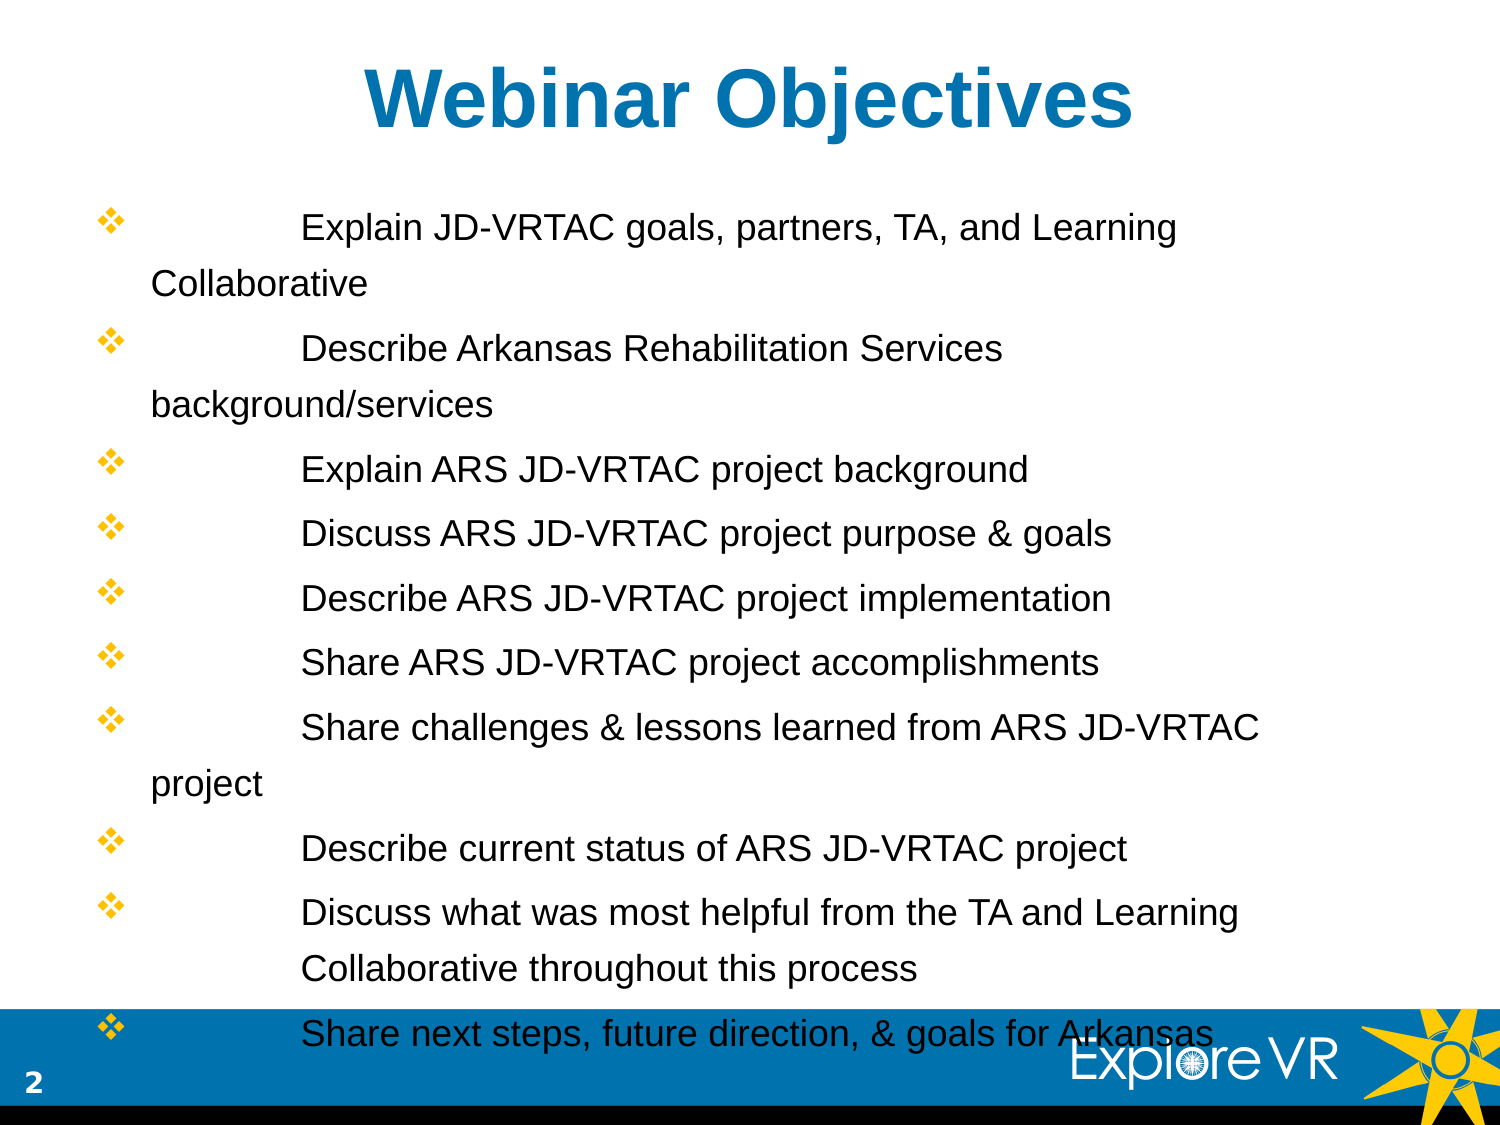

Webinar Objectives
	Explain JD-VRTAC goals, partners, TA, and Learning Collaborative
	Describe Arkansas Rehabilitation Services background/services
	Explain ARS JD-VRTAC project background
	Discuss ARS JD-VRTAC project purpose & goals
	Describe ARS JD-VRTAC project implementation
	Share ARS JD-VRTAC project accomplishments
	Share challenges & lessons learned from ARS JD-VRTAC project
	Describe current status of ARS JD-VRTAC project
	Discuss what was most helpful from the TA and Learning  	Collaborative throughout this process
	Share next steps, future direction, & goals for Arkansas
2